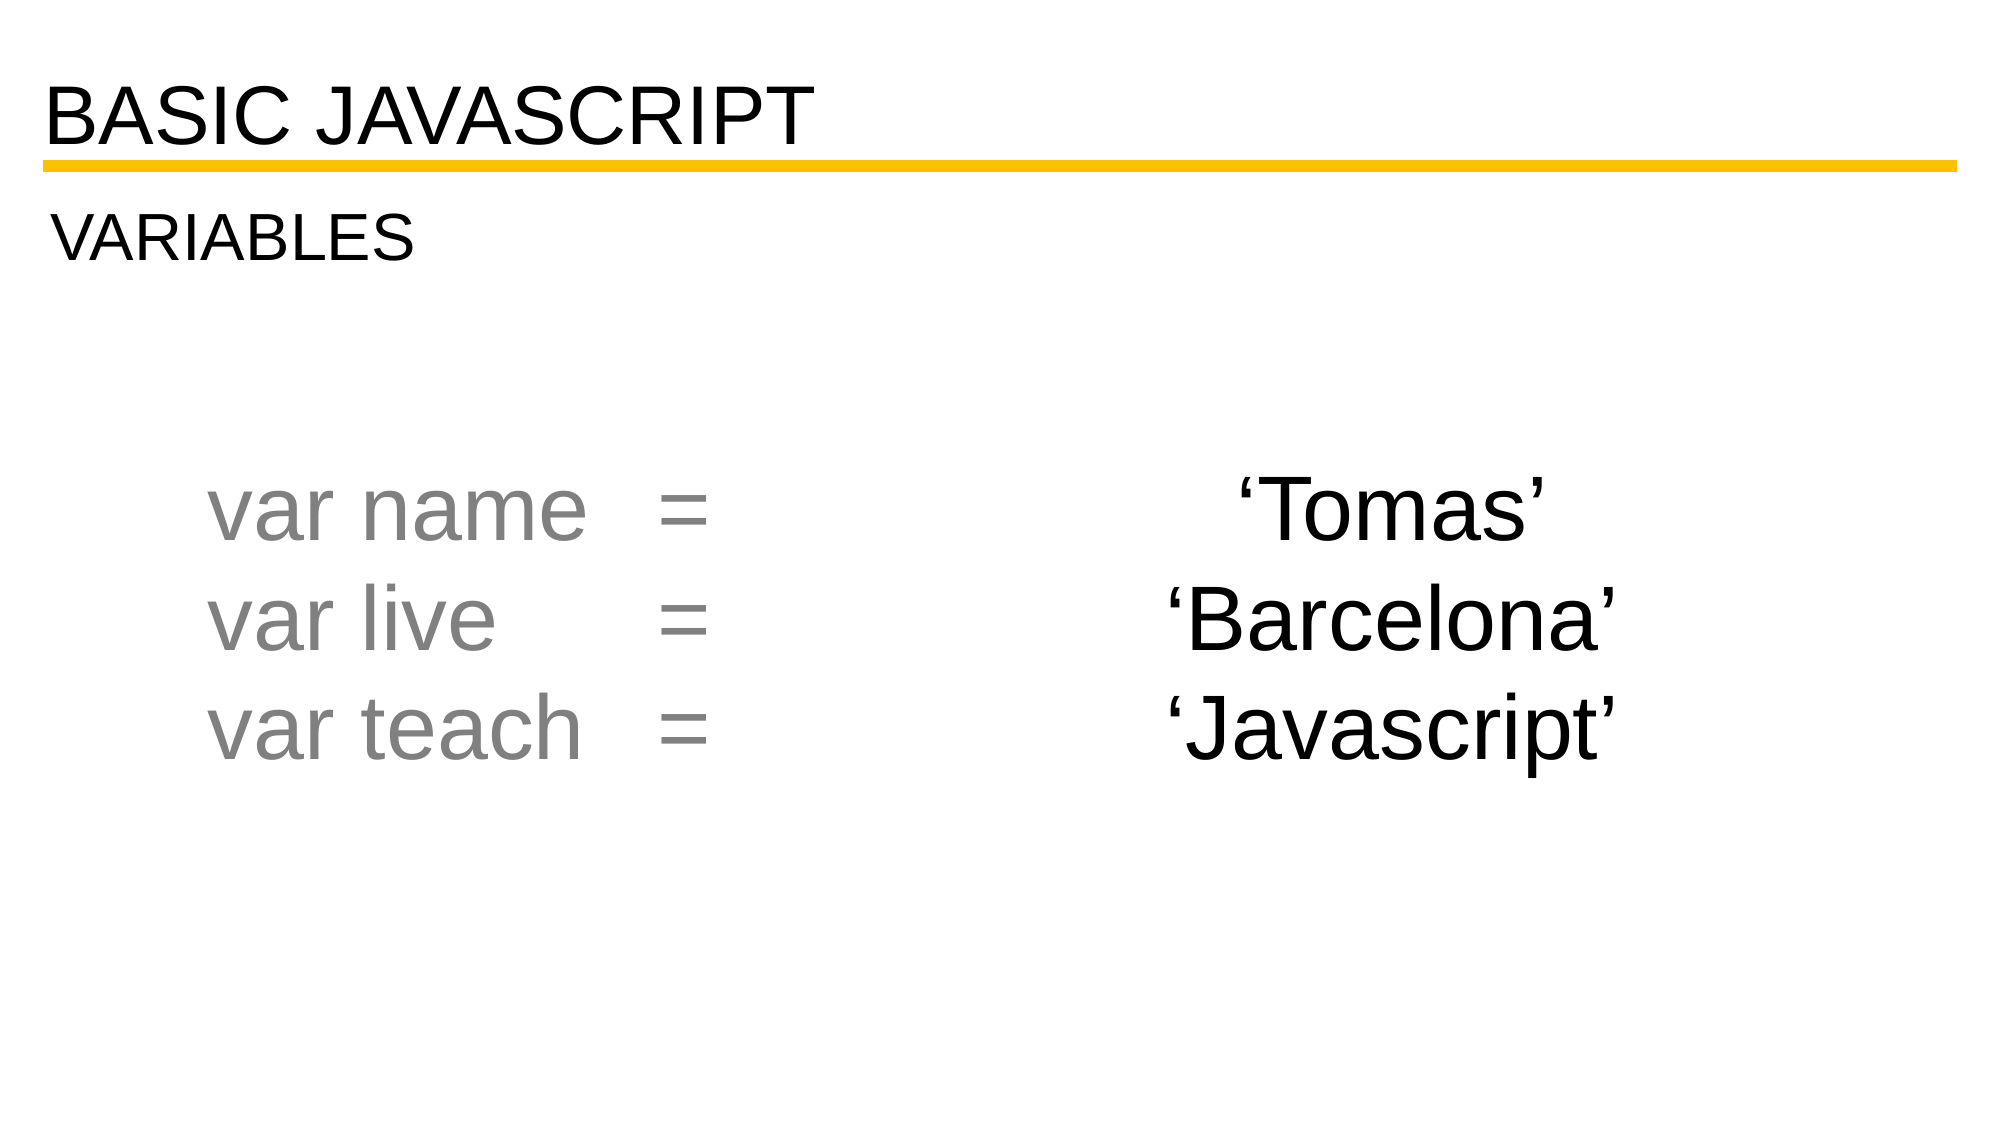

BASIC JAVASCRIPT
VARIABLES
var name 	=
var live 	=
var teach 	=
‘Tomas’
‘Barcelona’
‘Javascript’